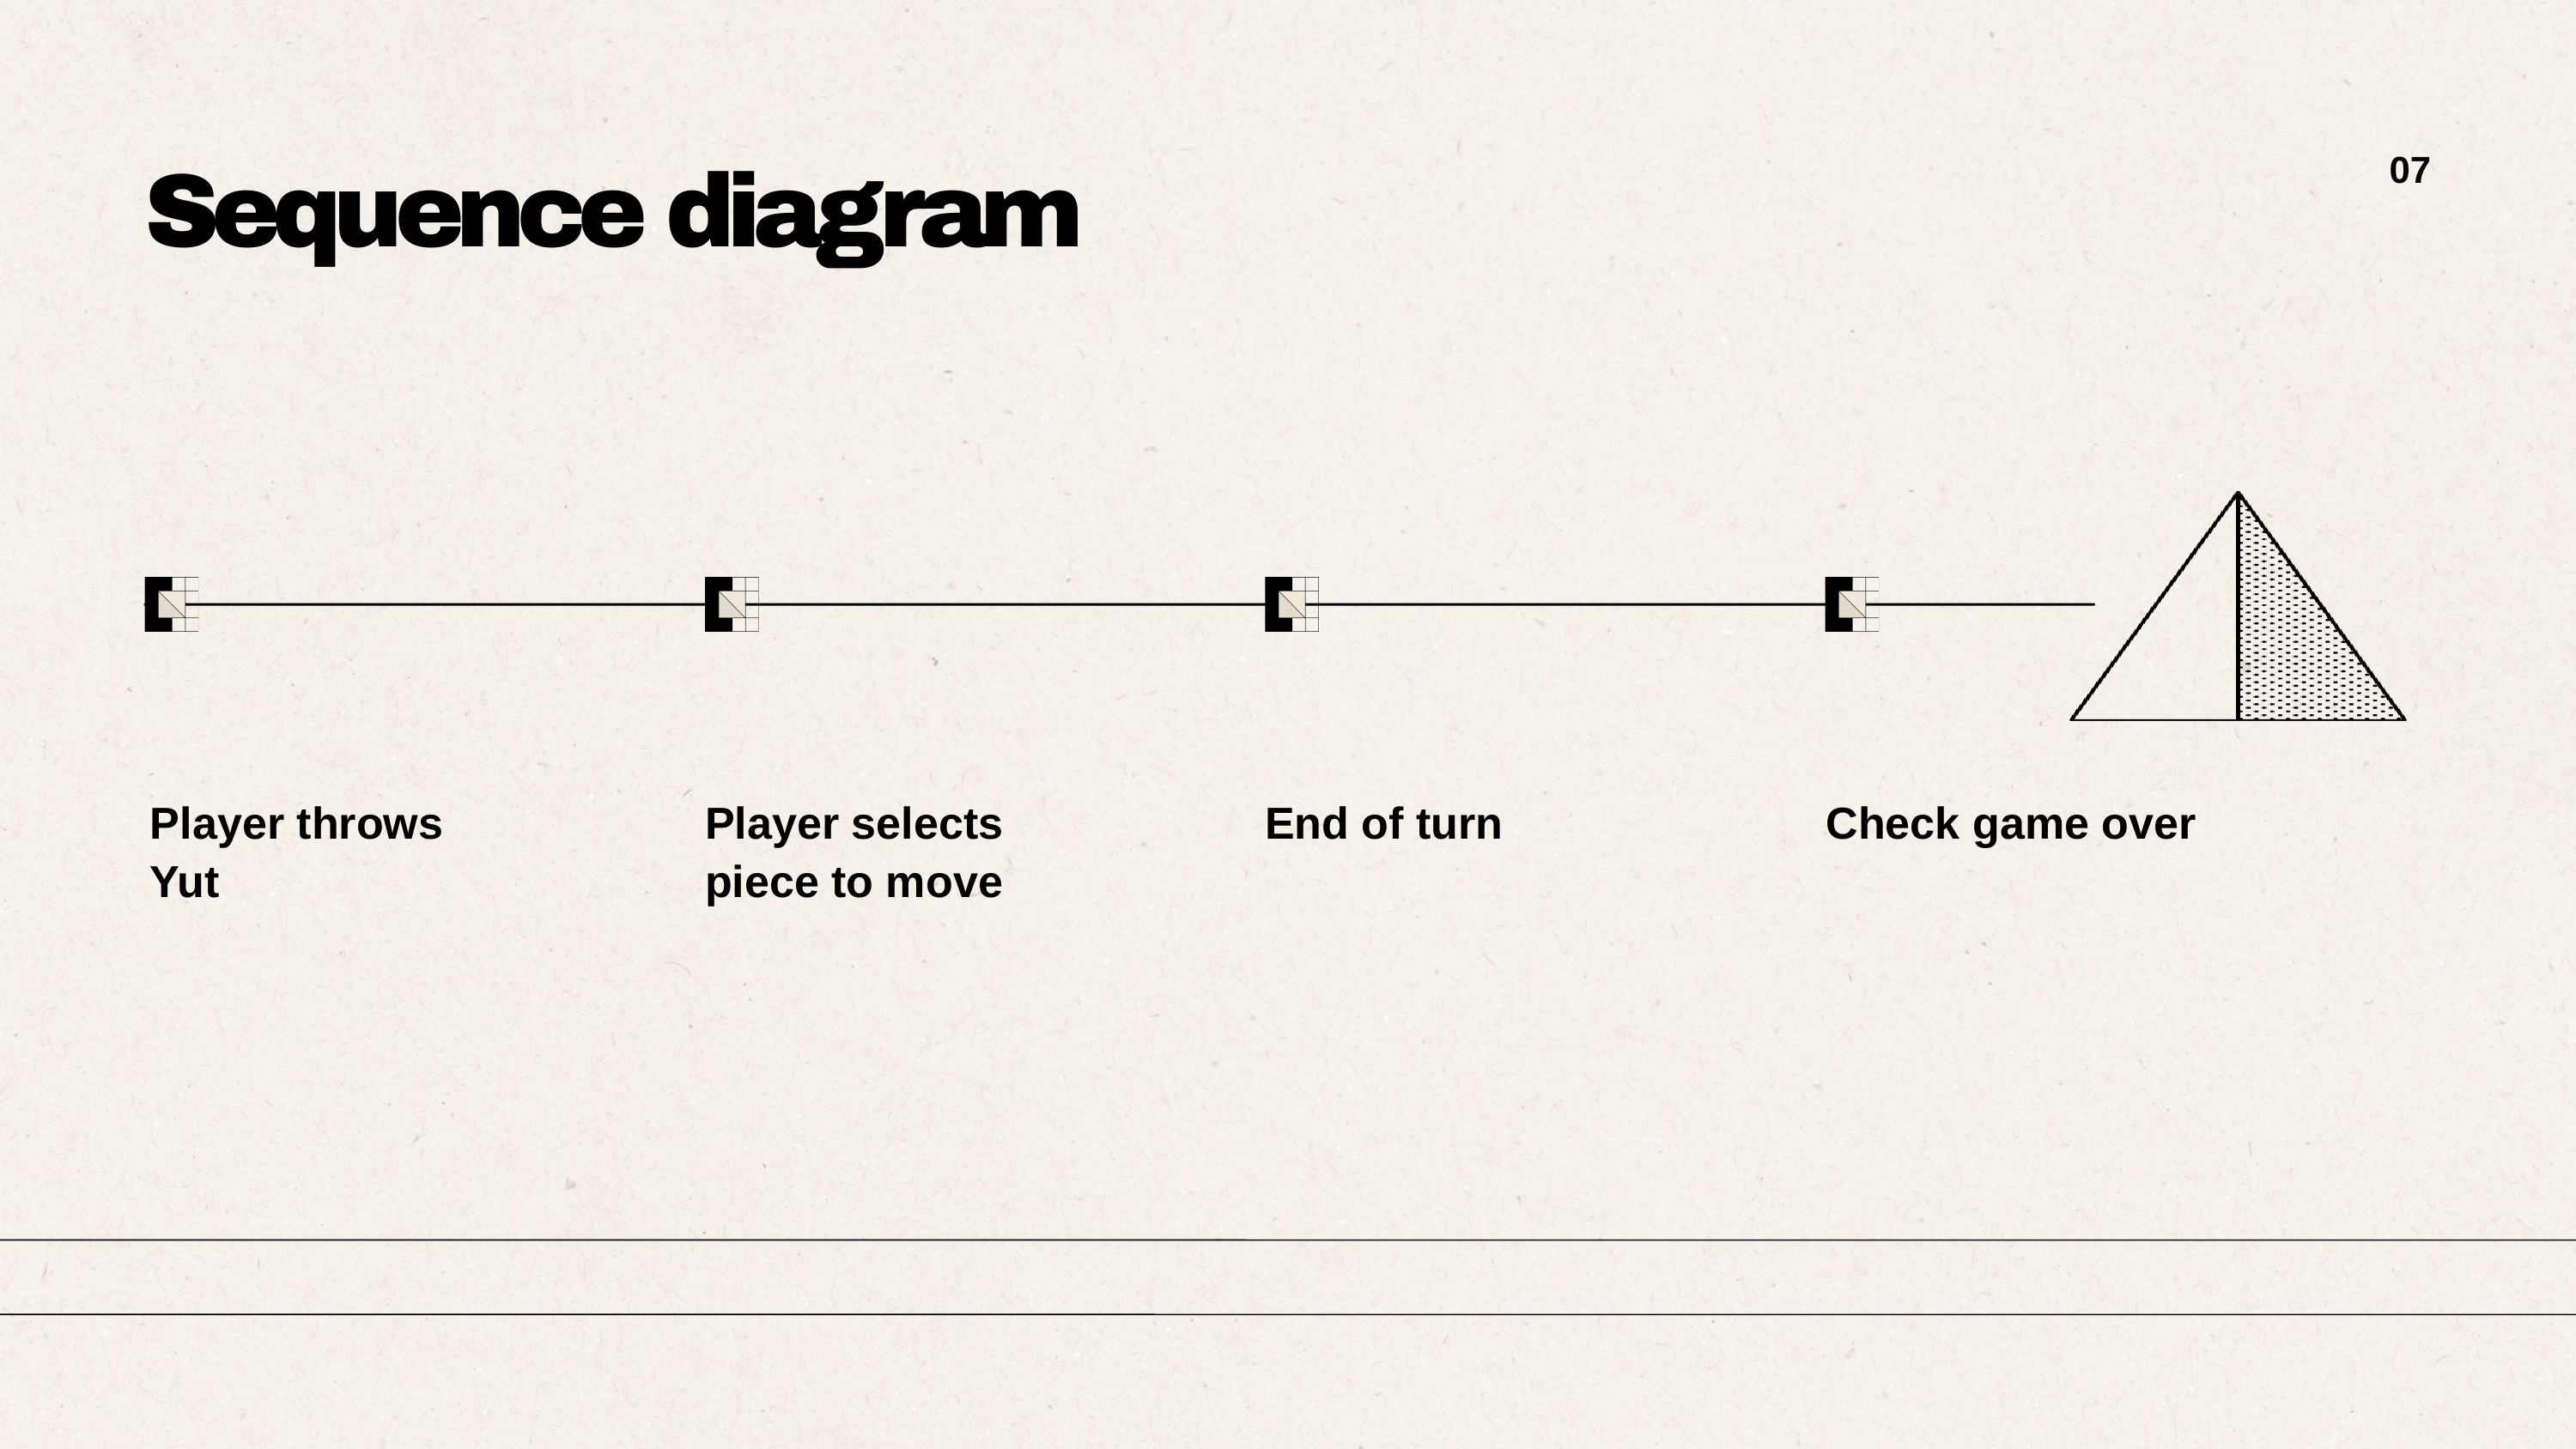

07
Sequence diagram

Player throws Yut
Player selects piece to move
End of turn
Check game over